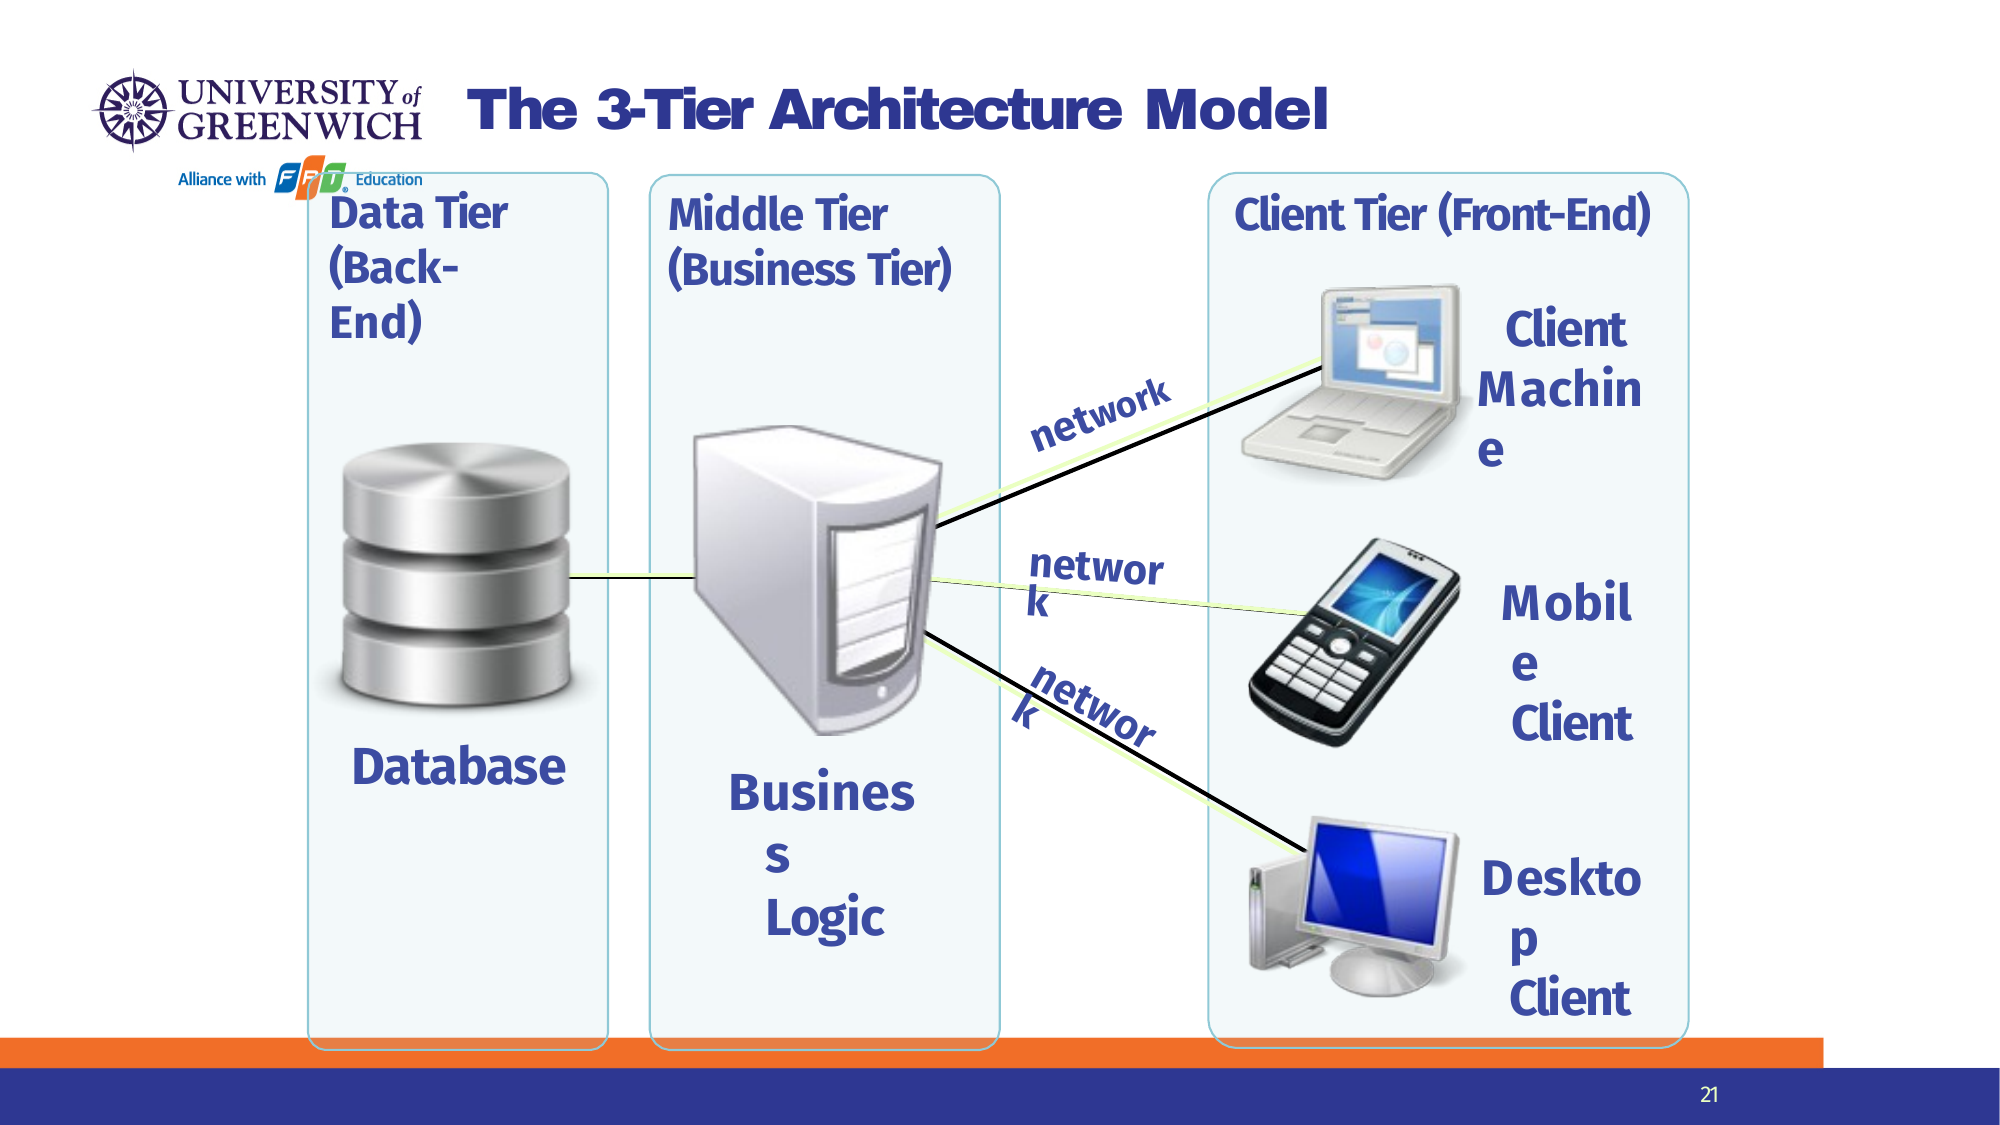

# The 3-Tier Architecture Model

Data Tier  (Back-End)
Middle Tier	Client Tier (Front-End)  (Business Tier)
Client  Machine

network

network
Mobile  Client
network
Database
Business  Logic
Desktop  Client
21